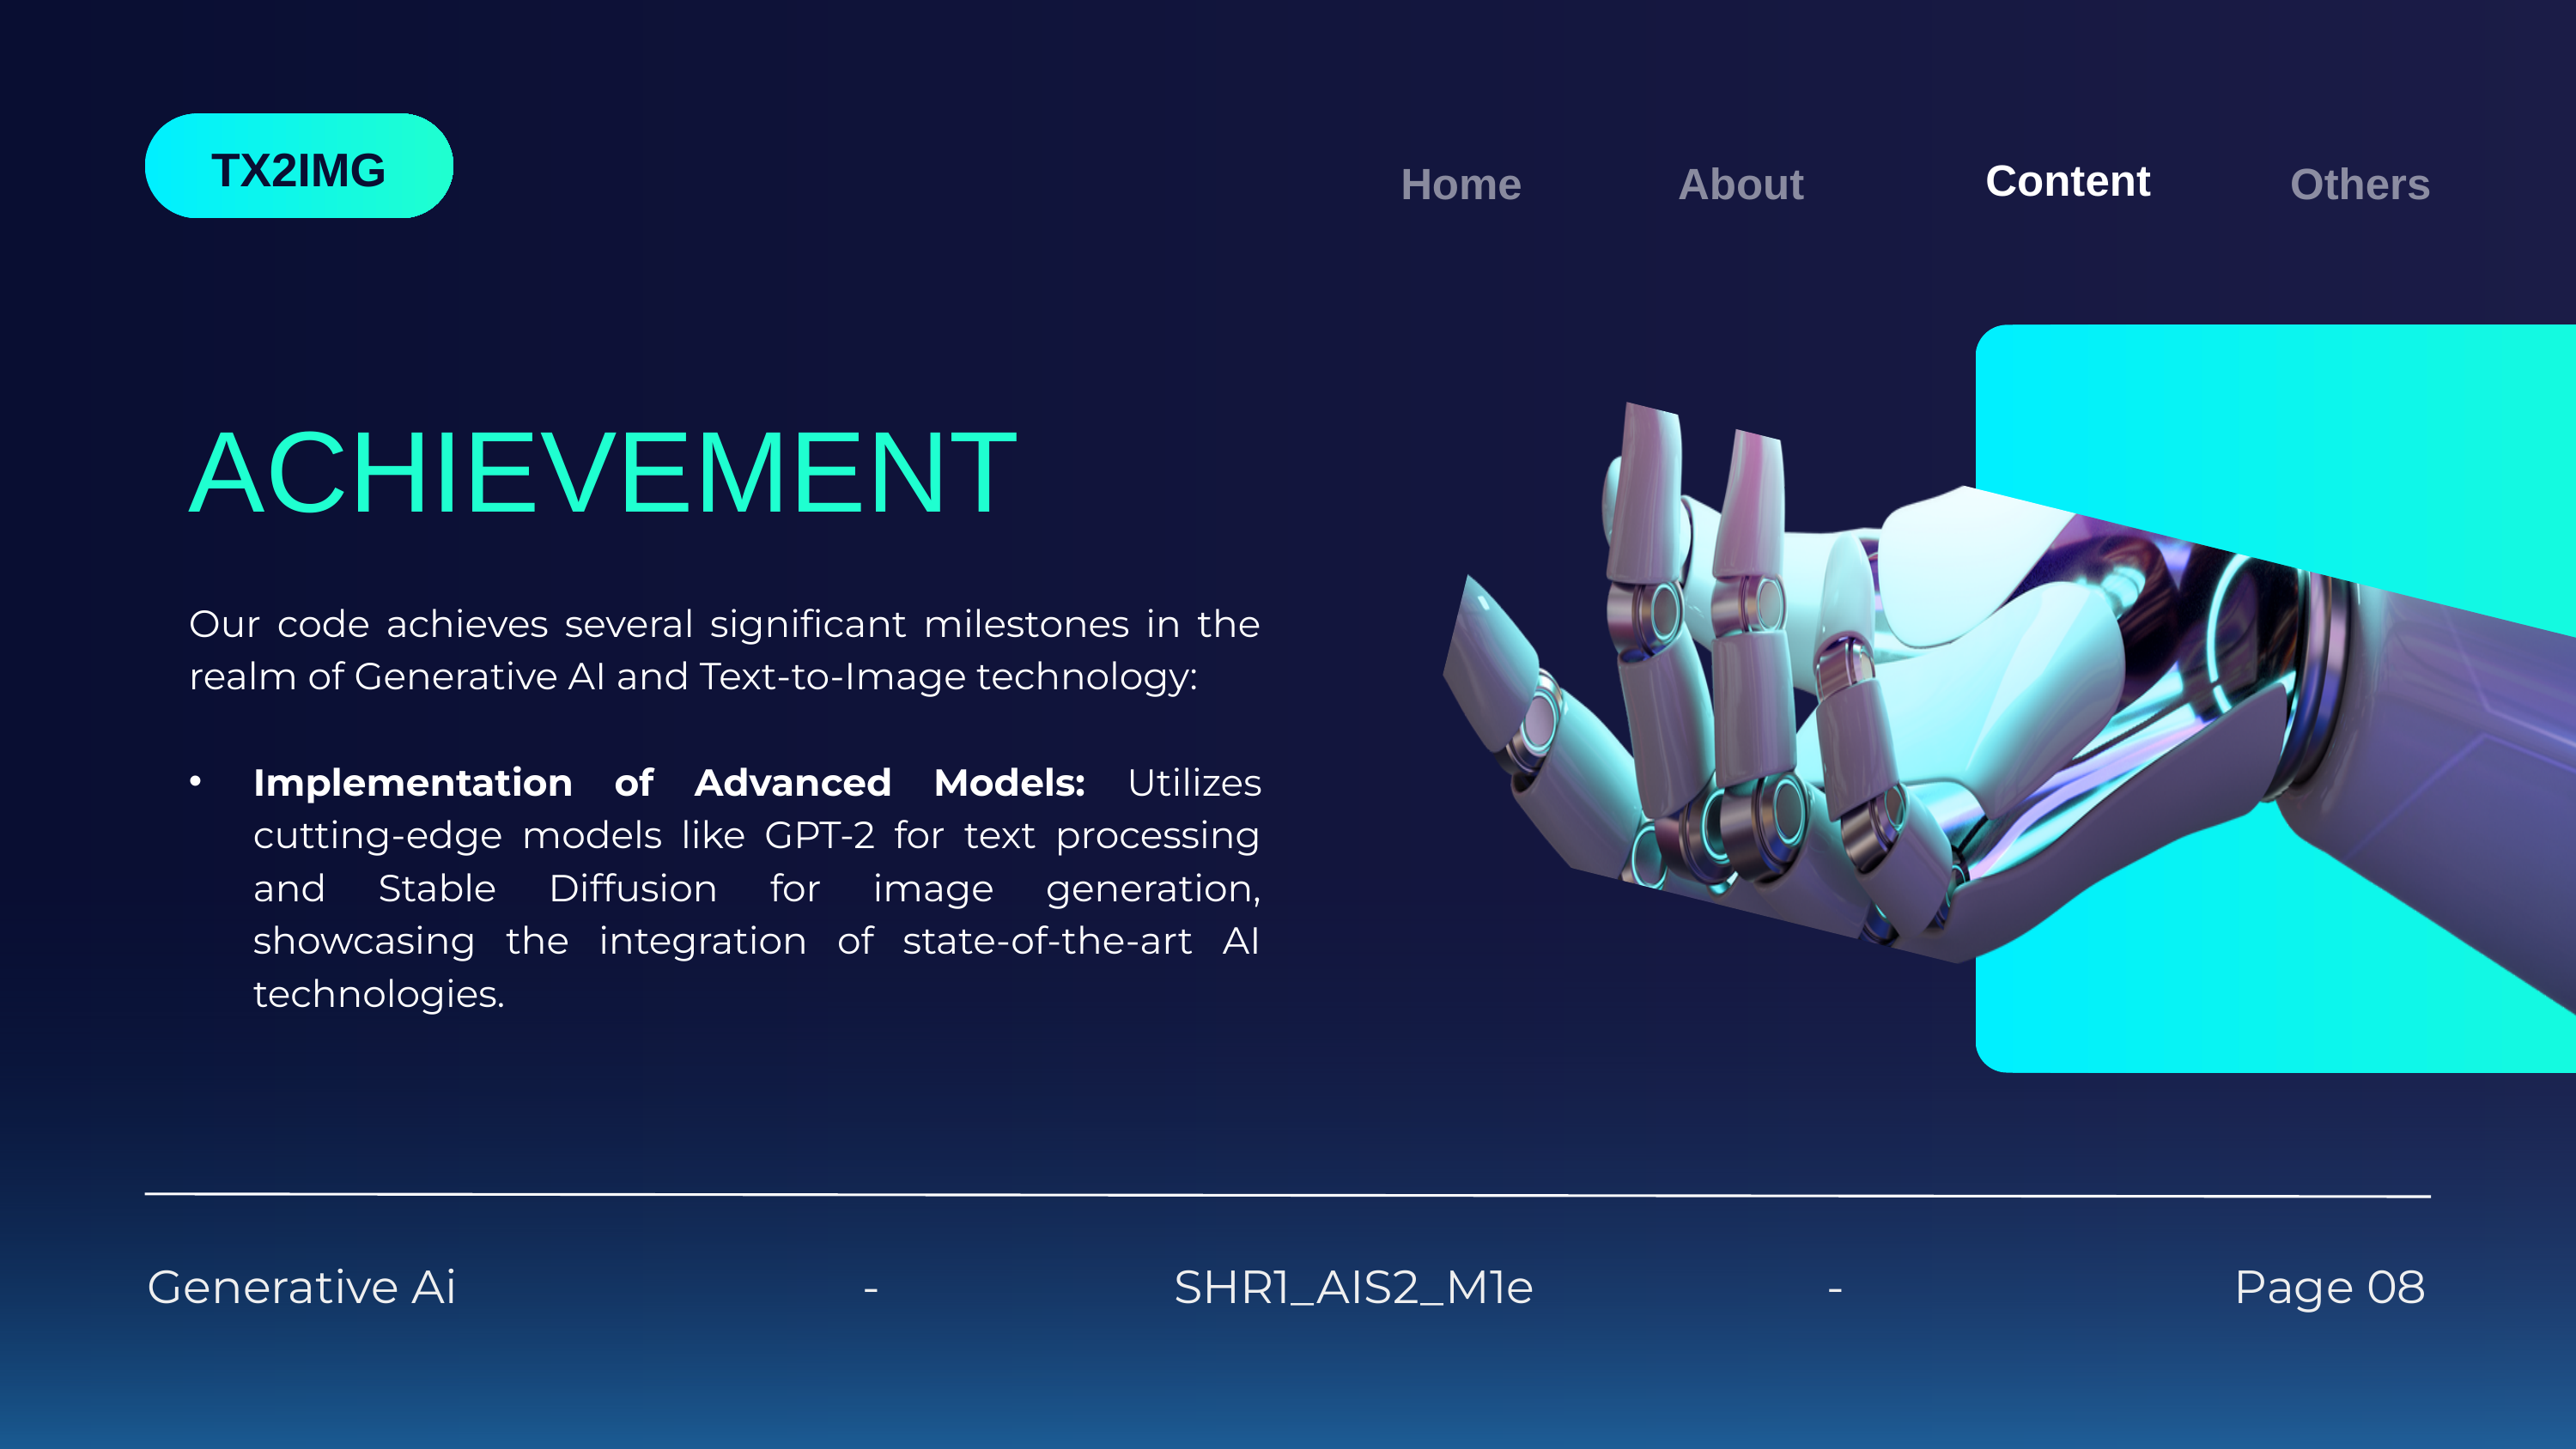

TX2IMG
Content
Home
Others
About

ACHIEVEMENT

Our code achieves several significant milestones in the realm of Generative AI and Text-to-Image technology:

Implementation of Advanced Models: Utilizes cutting-edge models like GPT-2 for text processing and Stable Diffusion for image generation, showcasing the integration of state-of-the-art AI technologies.

Generative Ai
-
SHR1_AIS2_M1e
-
Page 08